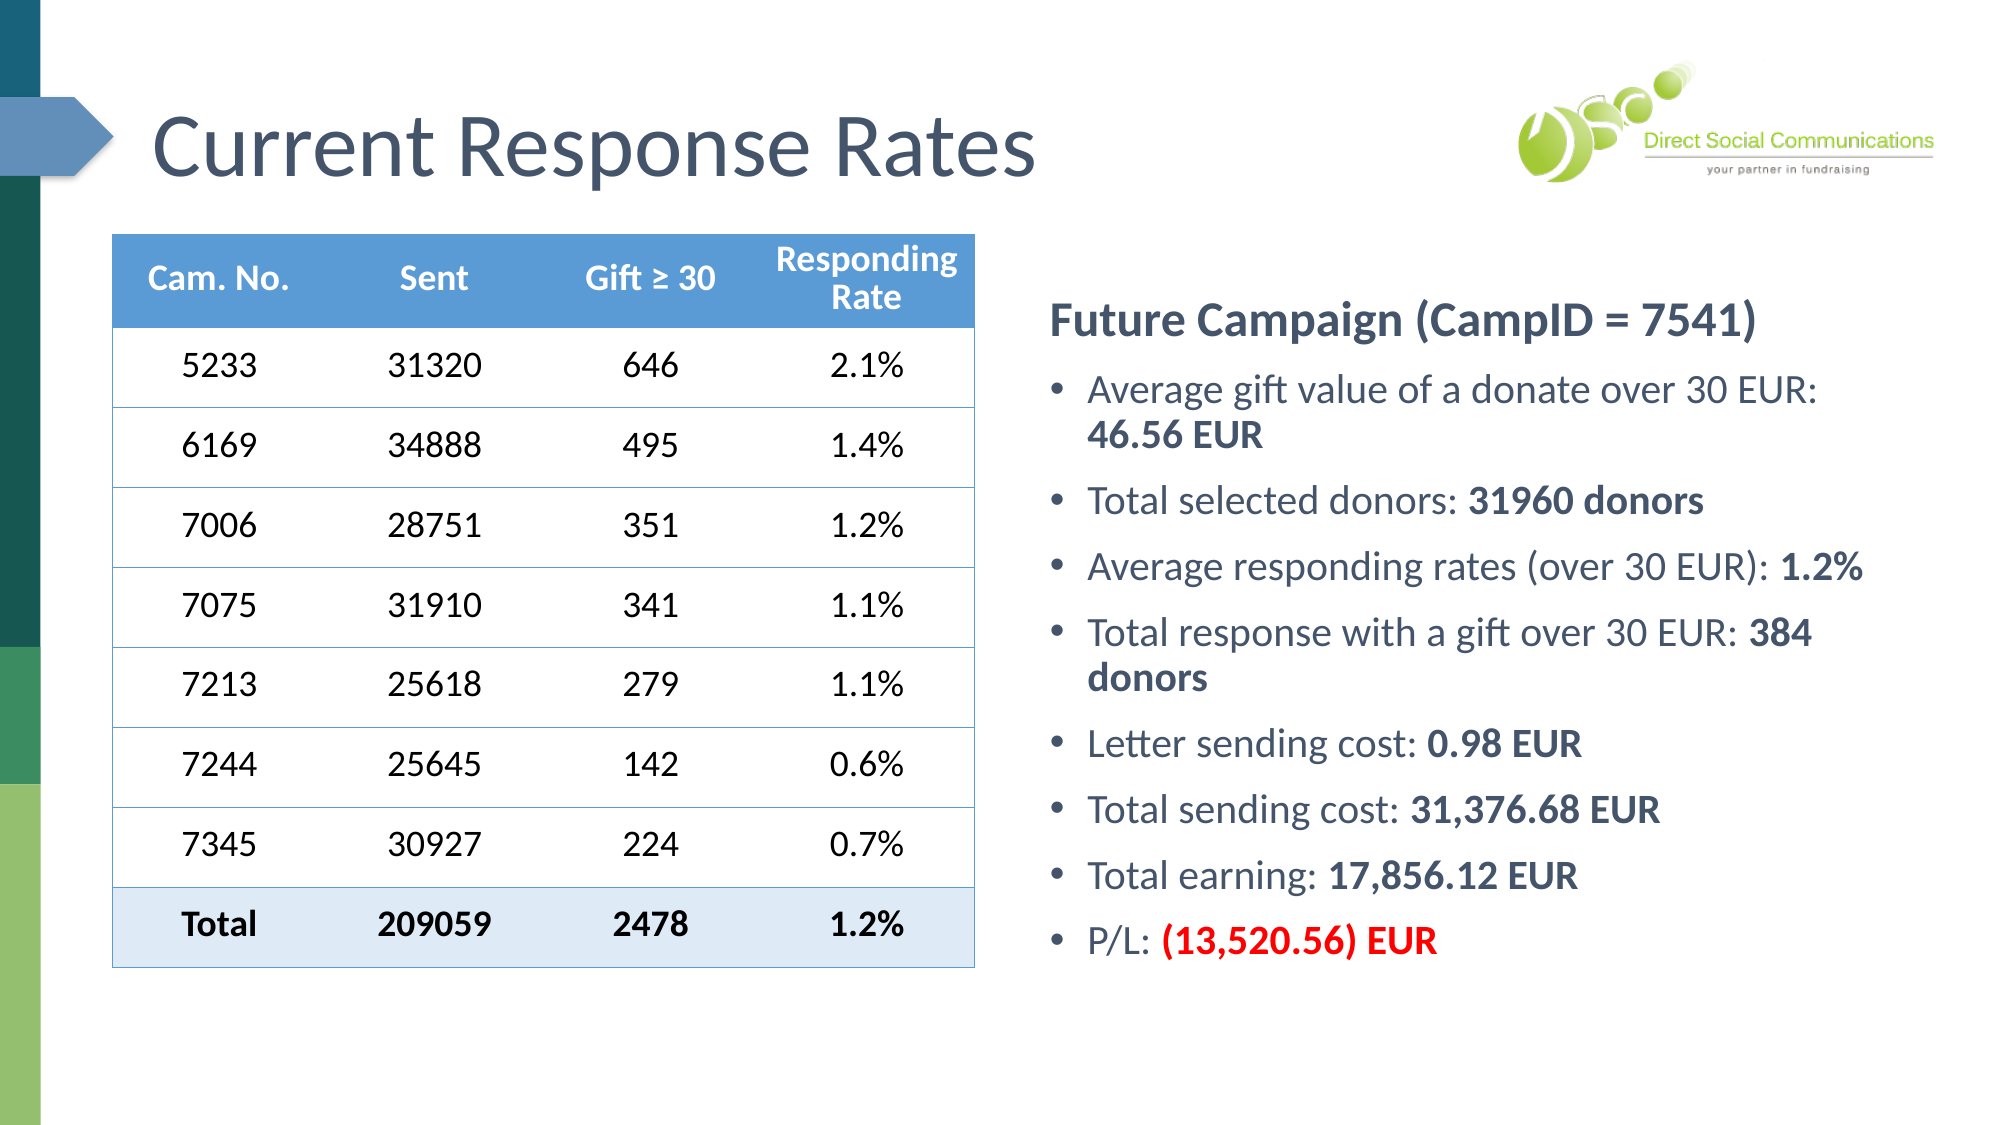

# Current Response Rates
| Cam. No. | Sent | Gift ≥ 30 | Responding Rate |
| --- | --- | --- | --- |
| 5233 | 31320 | 646 | 2.1% |
| 6169 | 34888 | 495 | 1.4% |
| 7006 | 28751 | 351 | 1.2% |
| 7075 | 31910 | 341 | 1.1% |
| 7213 | 25618 | 279 | 1.1% |
| 7244 | 25645 | 142 | 0.6% |
| 7345 | 30927 | 224 | 0.7% |
| Total | 209059 | 2478 | 1.2% |
Future Campaign (CampID = 7541)
Average gift value of a donate over 30 EUR: 46.56 EUR
Total selected donors: 31960 donors
Average responding rates (over 30 EUR): 1.2%
Total response with a gift over 30 EUR: 384 donors
Letter sending cost: 0.98 EUR
Total sending cost: 31,376.68 EUR
Total earning: 17,856.12 EUR
P/L: (13,520.56) EUR